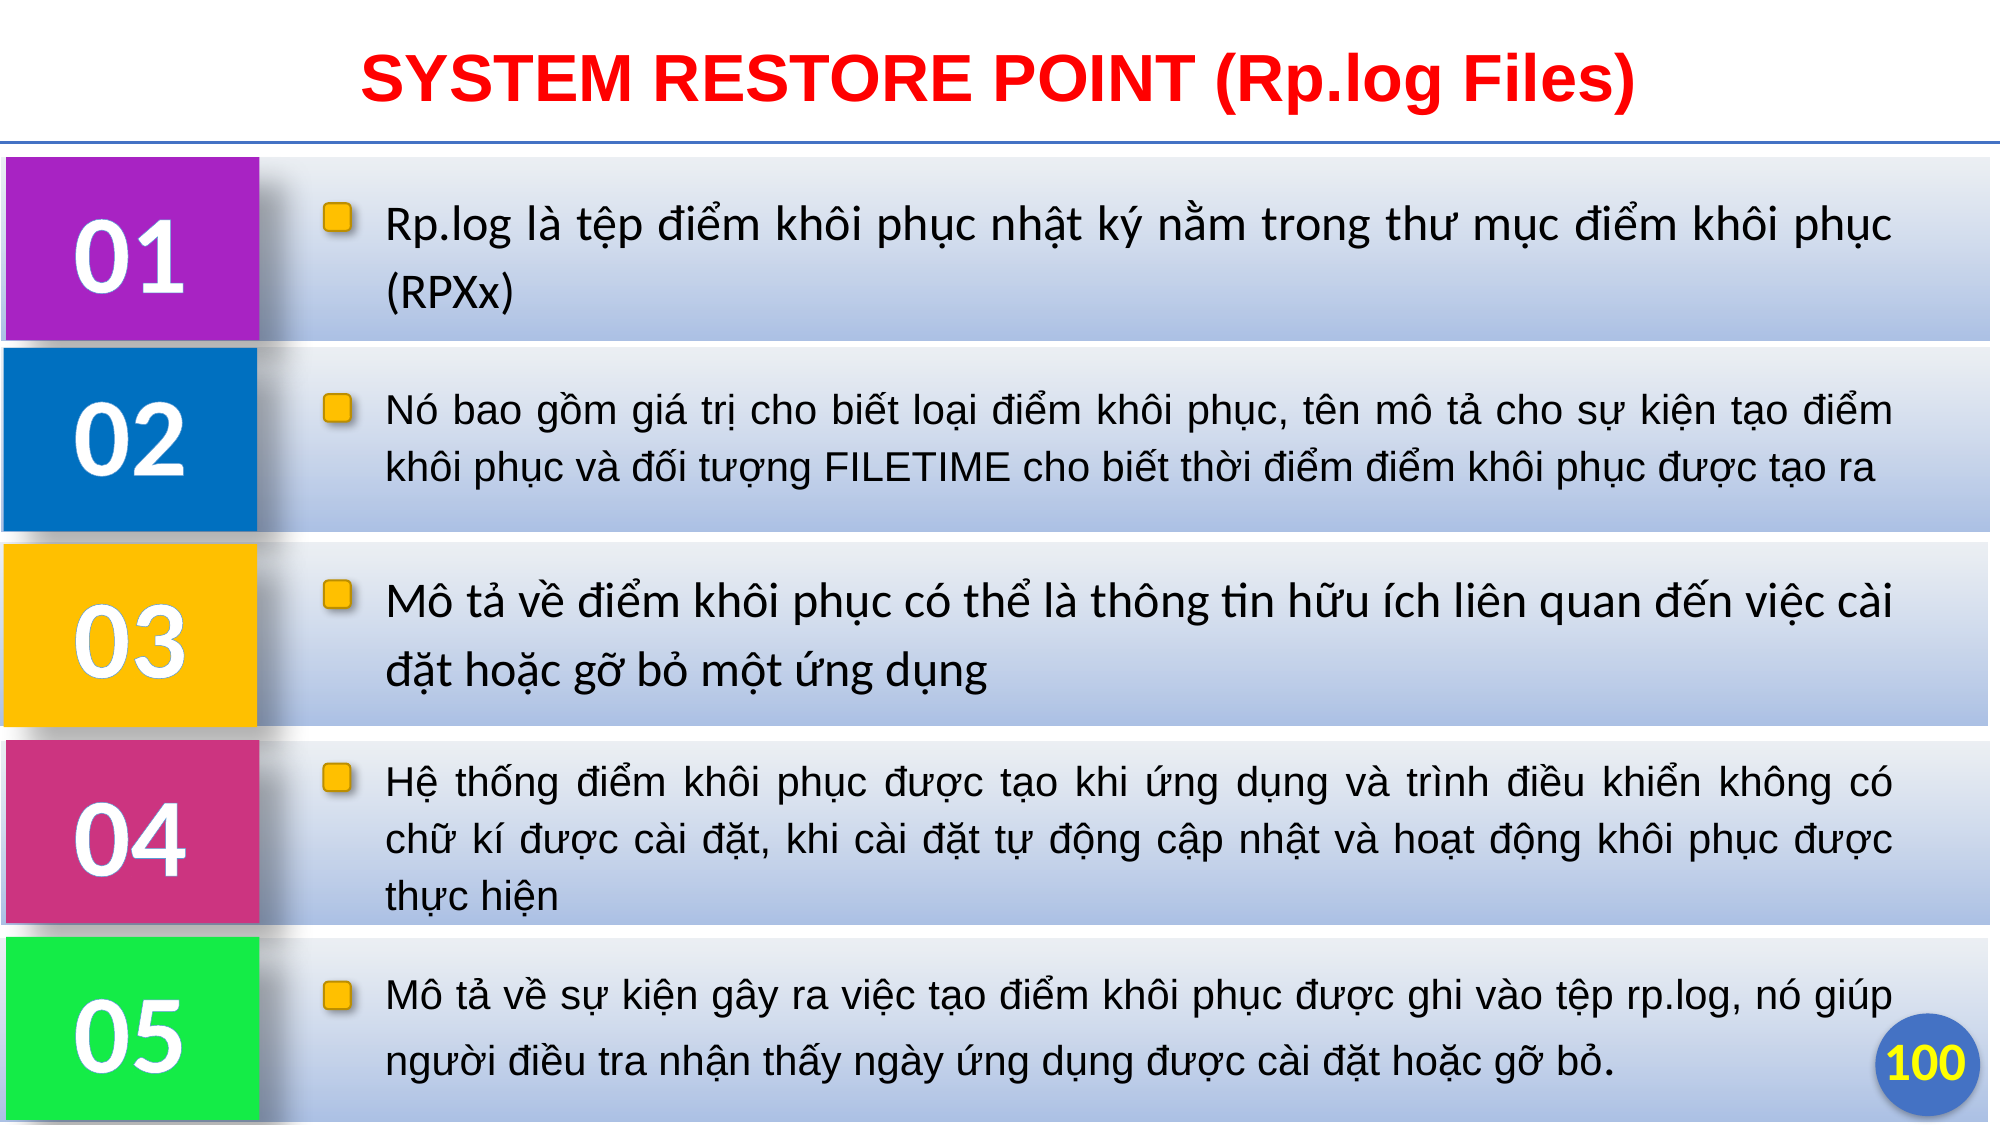

SYSTEM RESTORE POINT (Rp.log Files)

01
Rp.log là tệp điểm khôi phục nhật ký nằm trong thư mục điểm khôi phục (RPXx)

02
Nó bao gồm giá trị cho biết loại điểm khôi phục, tên mô tả cho sự kiện tạo điểm khôi phục và đối tượng FILETIME cho biết thời điểm điểm khôi phục được tạo ra

Mô tả về điểm khôi phục có thể là thông tin hữu ích liên quan đến việc cài đặt hoặc gỡ bỏ một ứng dụng
03

Hệ thống điểm khôi phục được tạo khi ứng dụng và trình điều khiển không có chữ kí được cài đặt, khi cài đặt tự động cập nhật và hoạt động khôi phục được thực hiện

04

05
Mô tả về sự kiện gây ra việc tạo điểm khôi phục được ghi vào tệp rp.log, nó giúp người điều tra nhận thấy ngày ứng dụng được cài đặt hoặc gỡ bỏ.

100